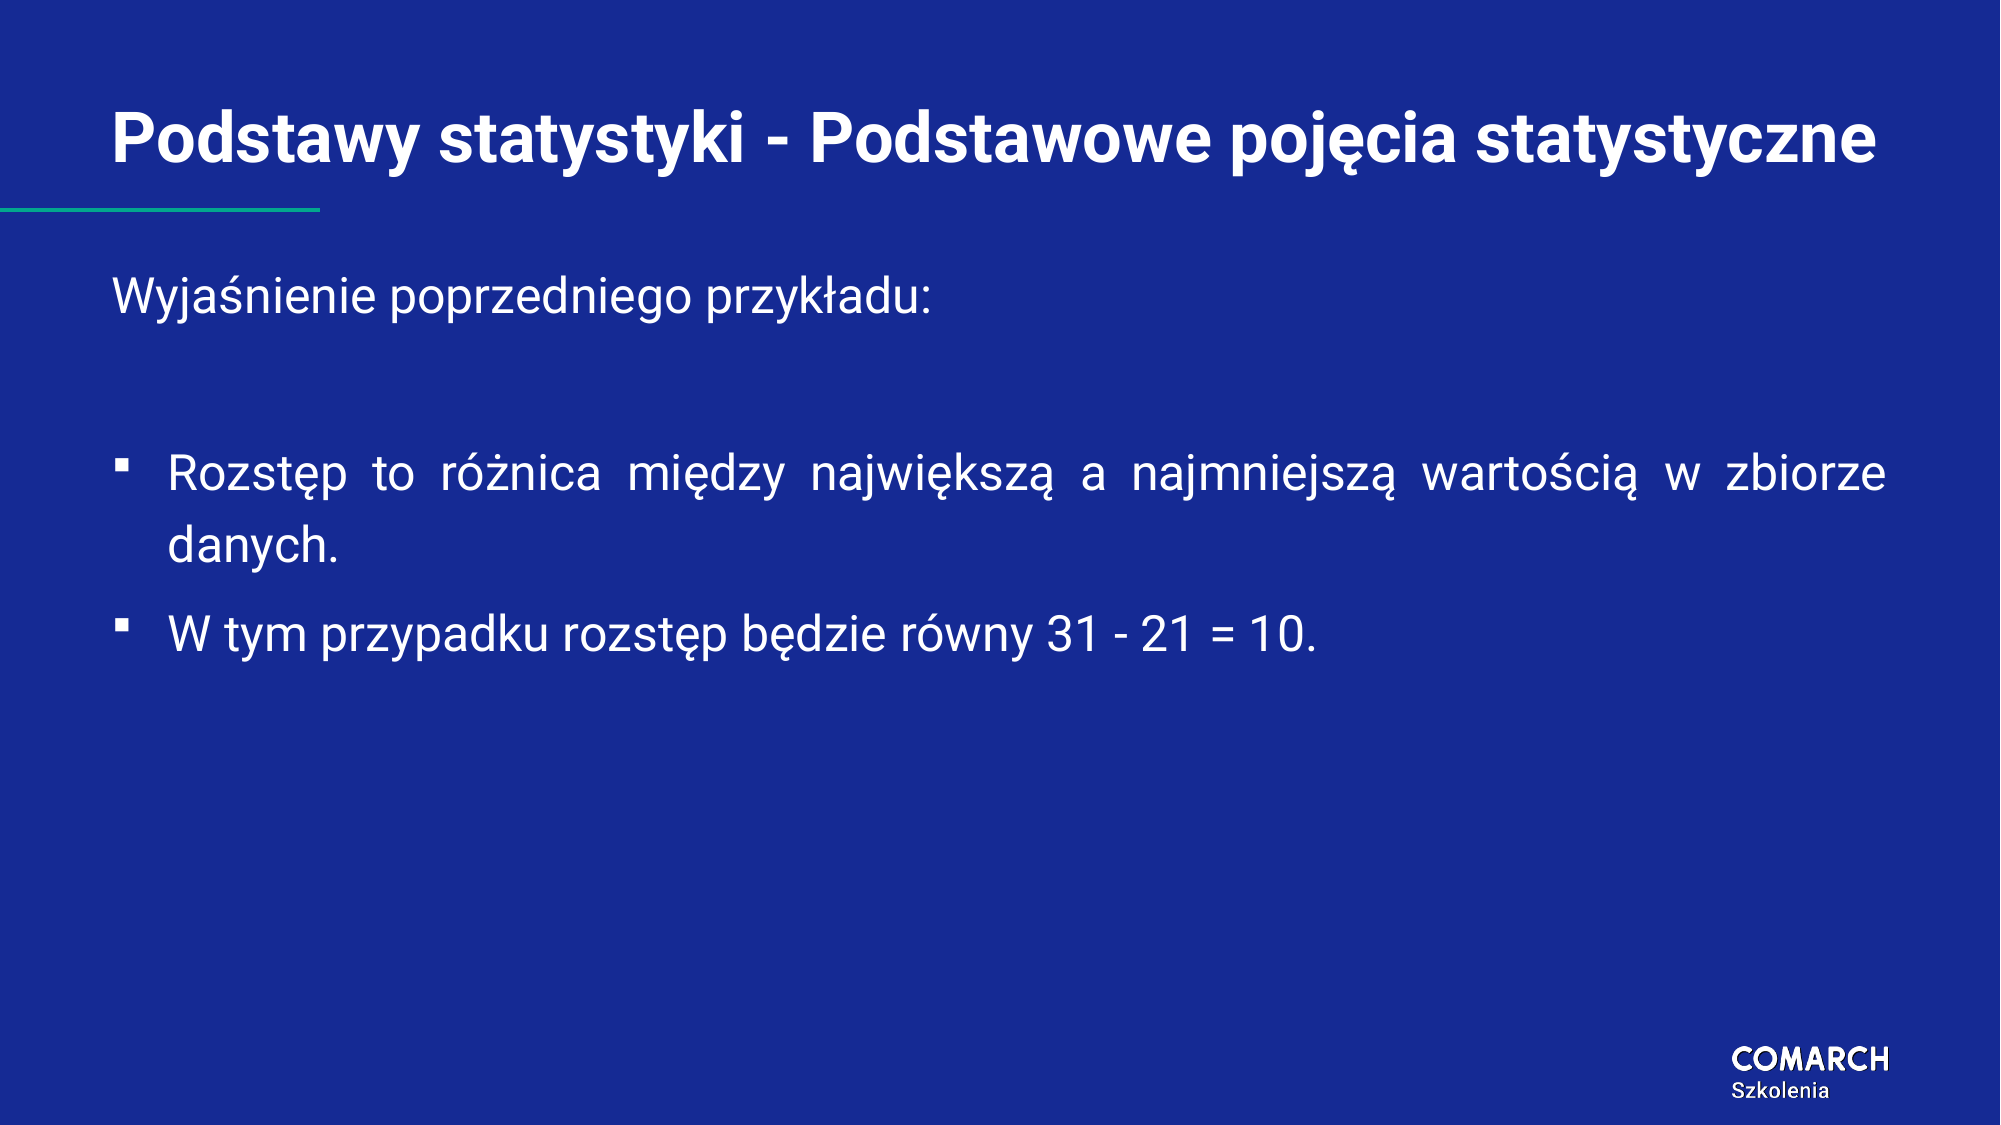

# Podstawy statystyki - Podstawowe pojęcia statystyczne
Wyjaśnienie poprzedniego przykładu:

Rozstęp to różnica między największą a najmniejszą wartością w zbiorze danych.
W tym przypadku rozstęp będzie równy 31 - 21 = 10.